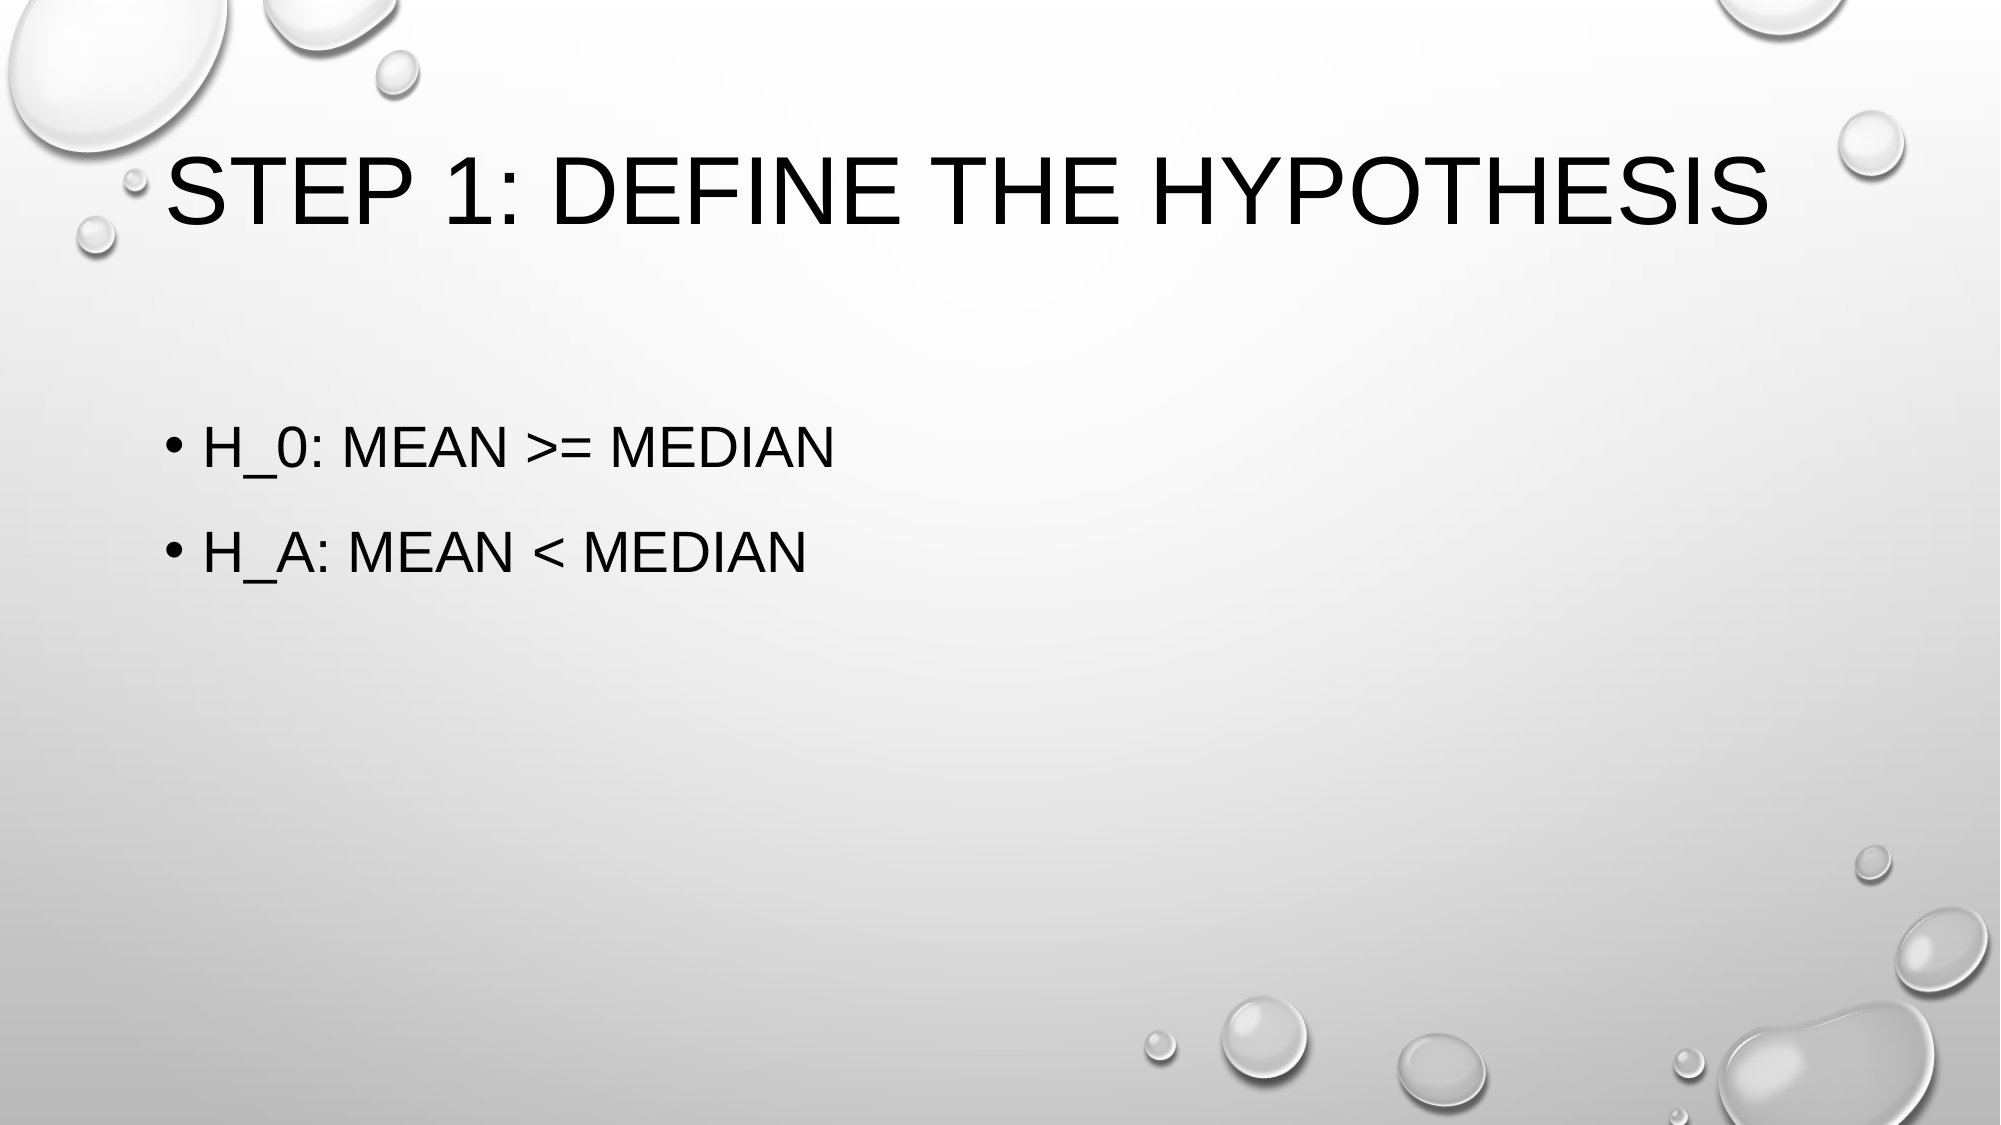

# Step 1: Define the Hypothesis
H_0: mean >= Median
H_A: mean < median